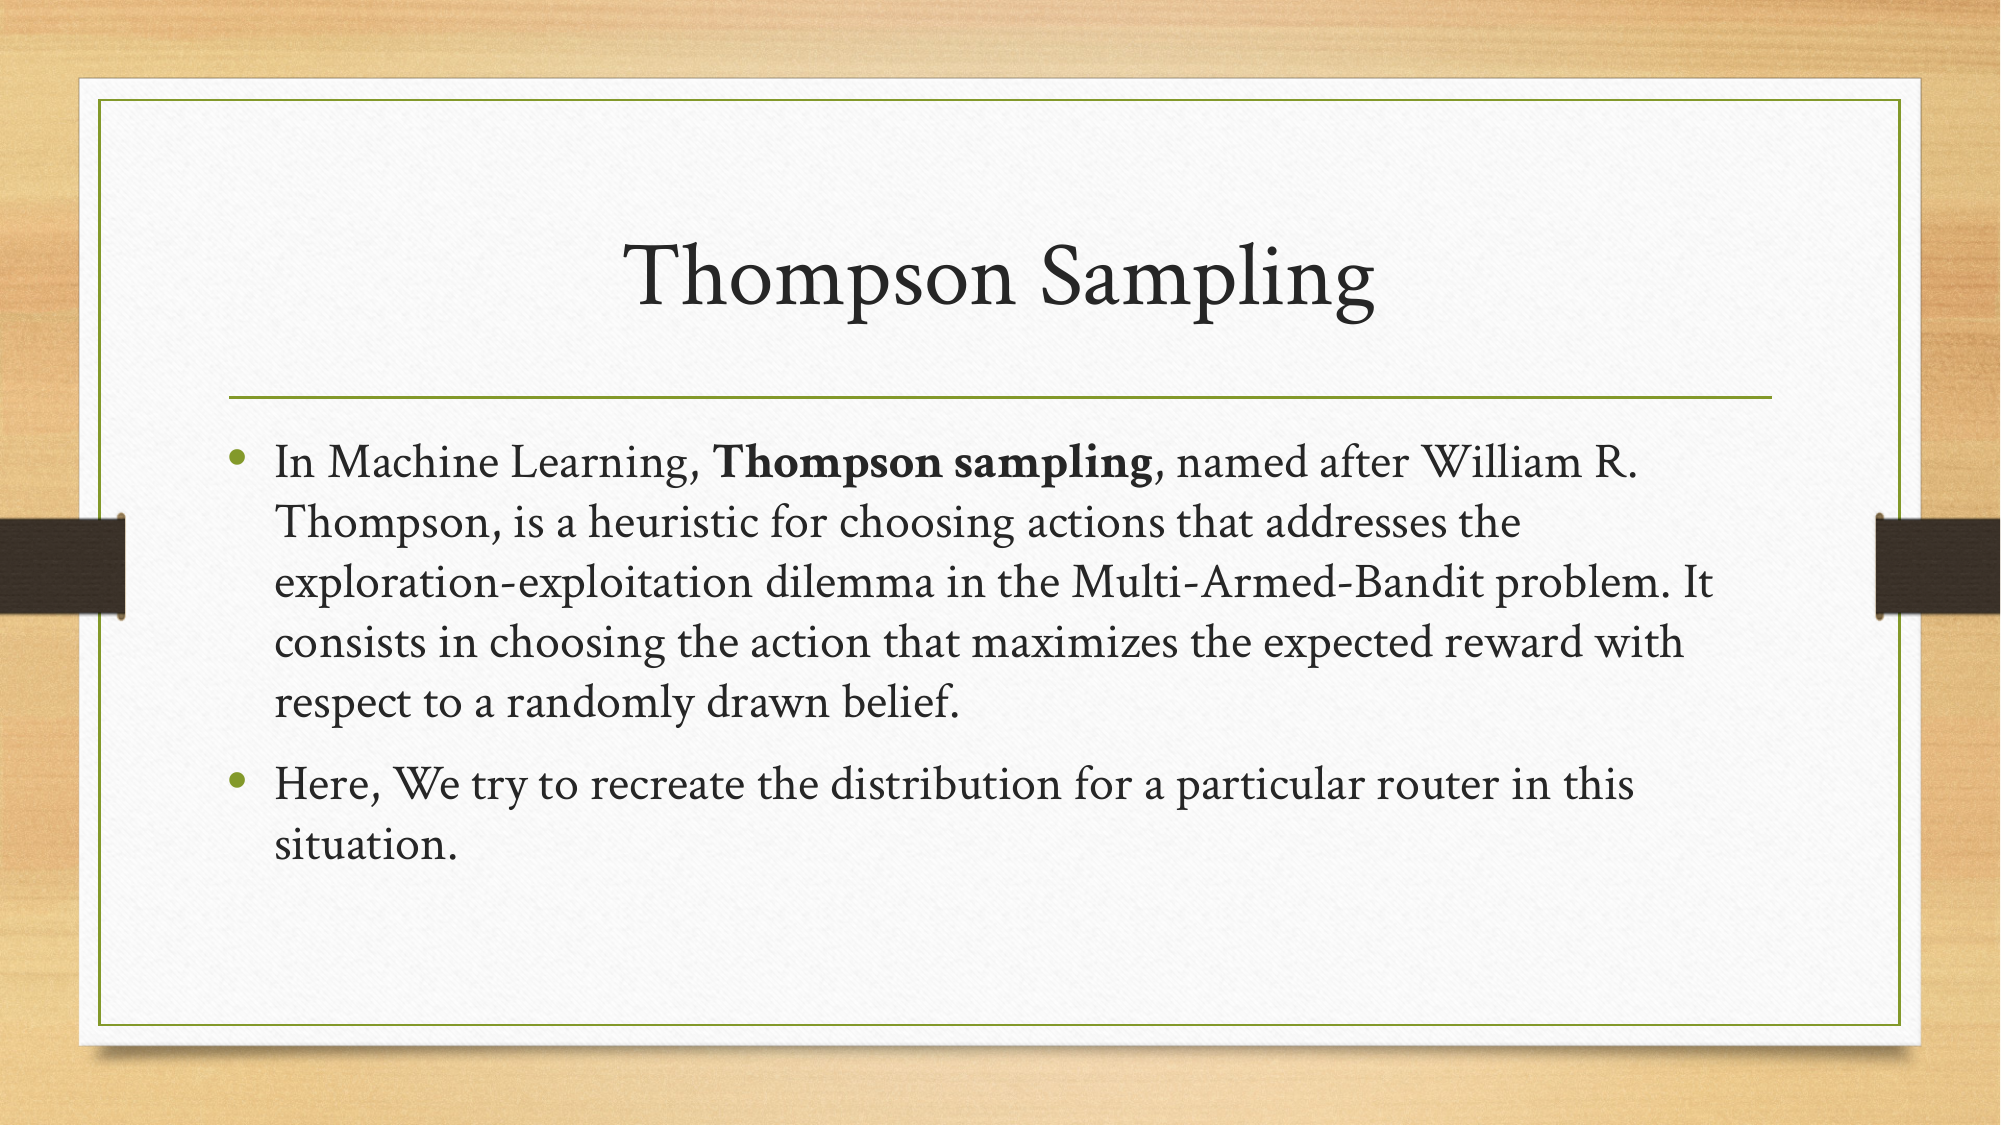

# Thompson Sampling
In Machine Learning, Thompson sampling, named after William R. Thompson, is a heuristic for choosing actions that addresses the exploration-exploitation dilemma in the Multi-Armed-Bandit problem. It consists in choosing the action that maximizes the expected reward with respect to a randomly drawn belief.
Here, We try to recreate the distribution for a particular router in this situation.